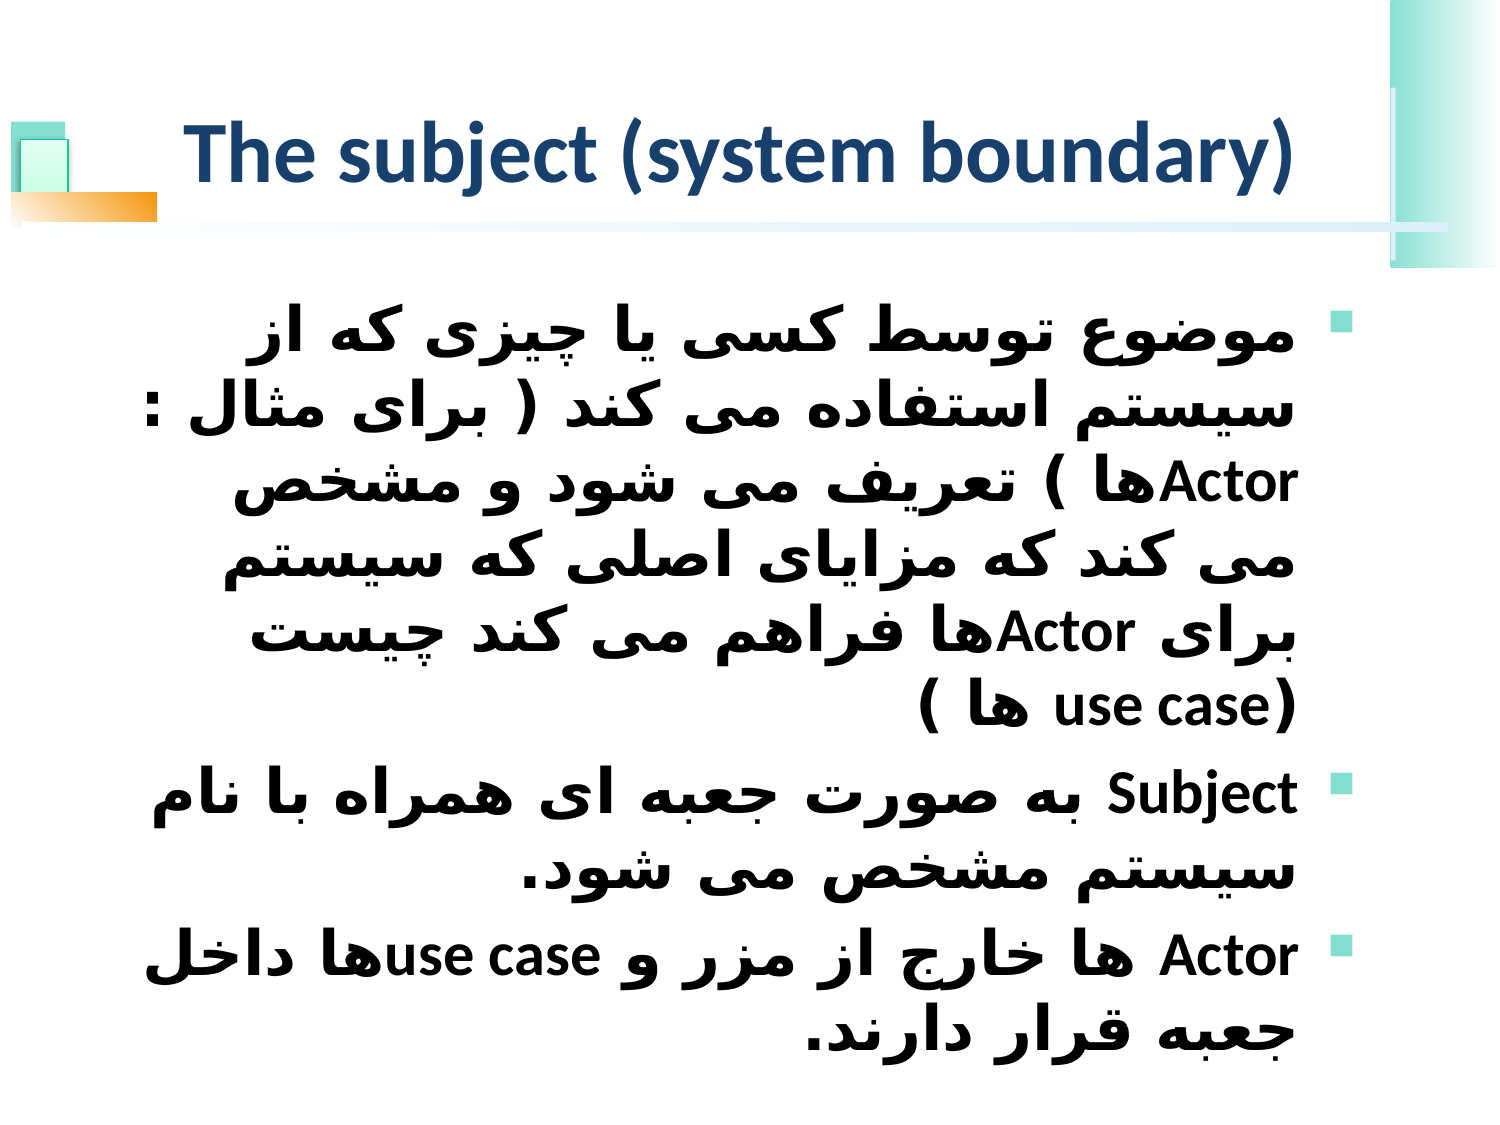

# The subject (system boundary)
موضوع توسط کسی یا چیزی که از سیستم استفاده می کند ( برای مثال : Actorها ) تعریف می شود و مشخص می کند که مزایای اصلی که سیستم برای Actorها فراهم می کند چیست (use case ها )
Subject به صورت جعبه ای همراه با نام سیستم مشخص می شود.
Actor ها خارج از مزر و use caseها داخل جعبه قرار دارند.